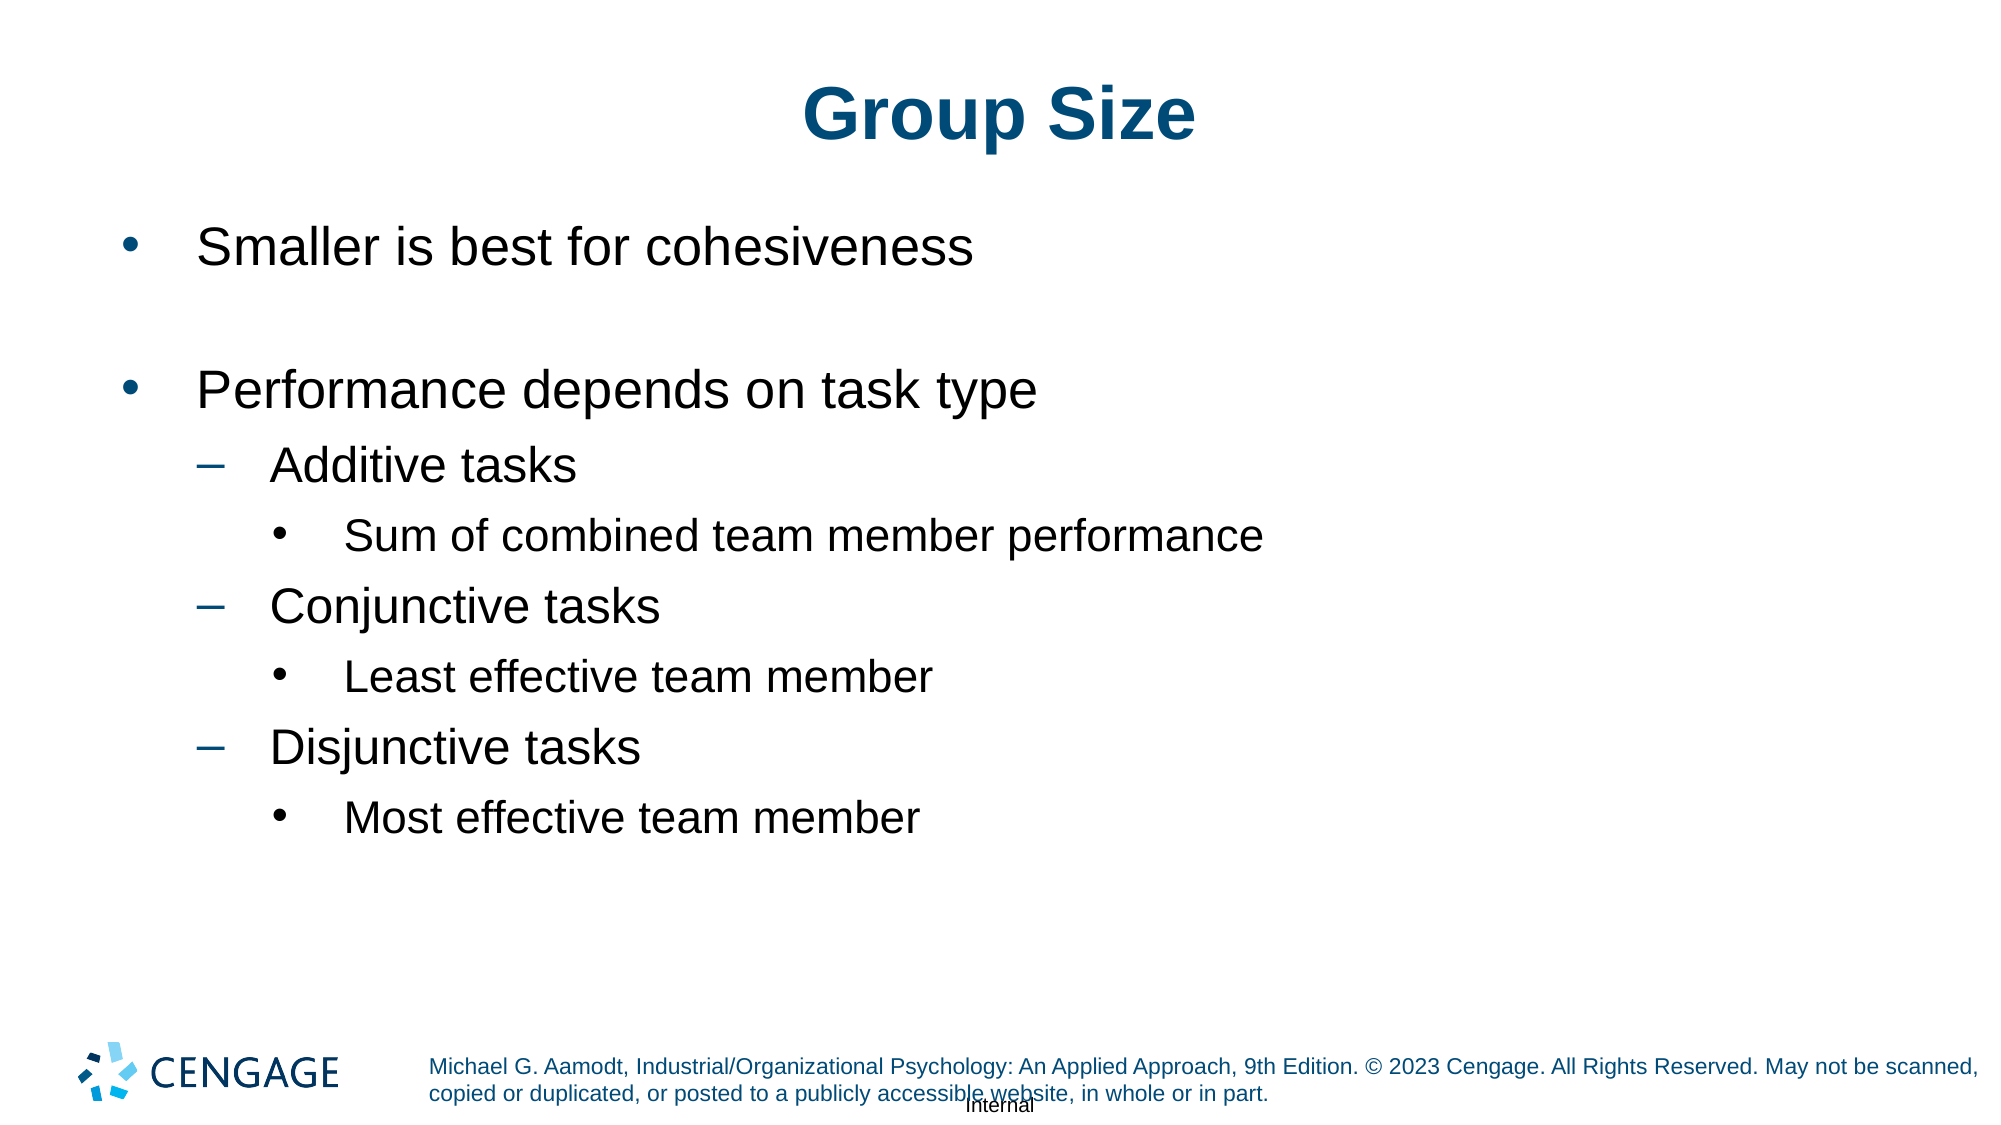

# Group Size
Smaller is best for cohesiveness
Performance depends on task type
Additive tasks
Sum of combined team member performance
Conjunctive tasks
Least effective team member
Disjunctive tasks
Most effective team member